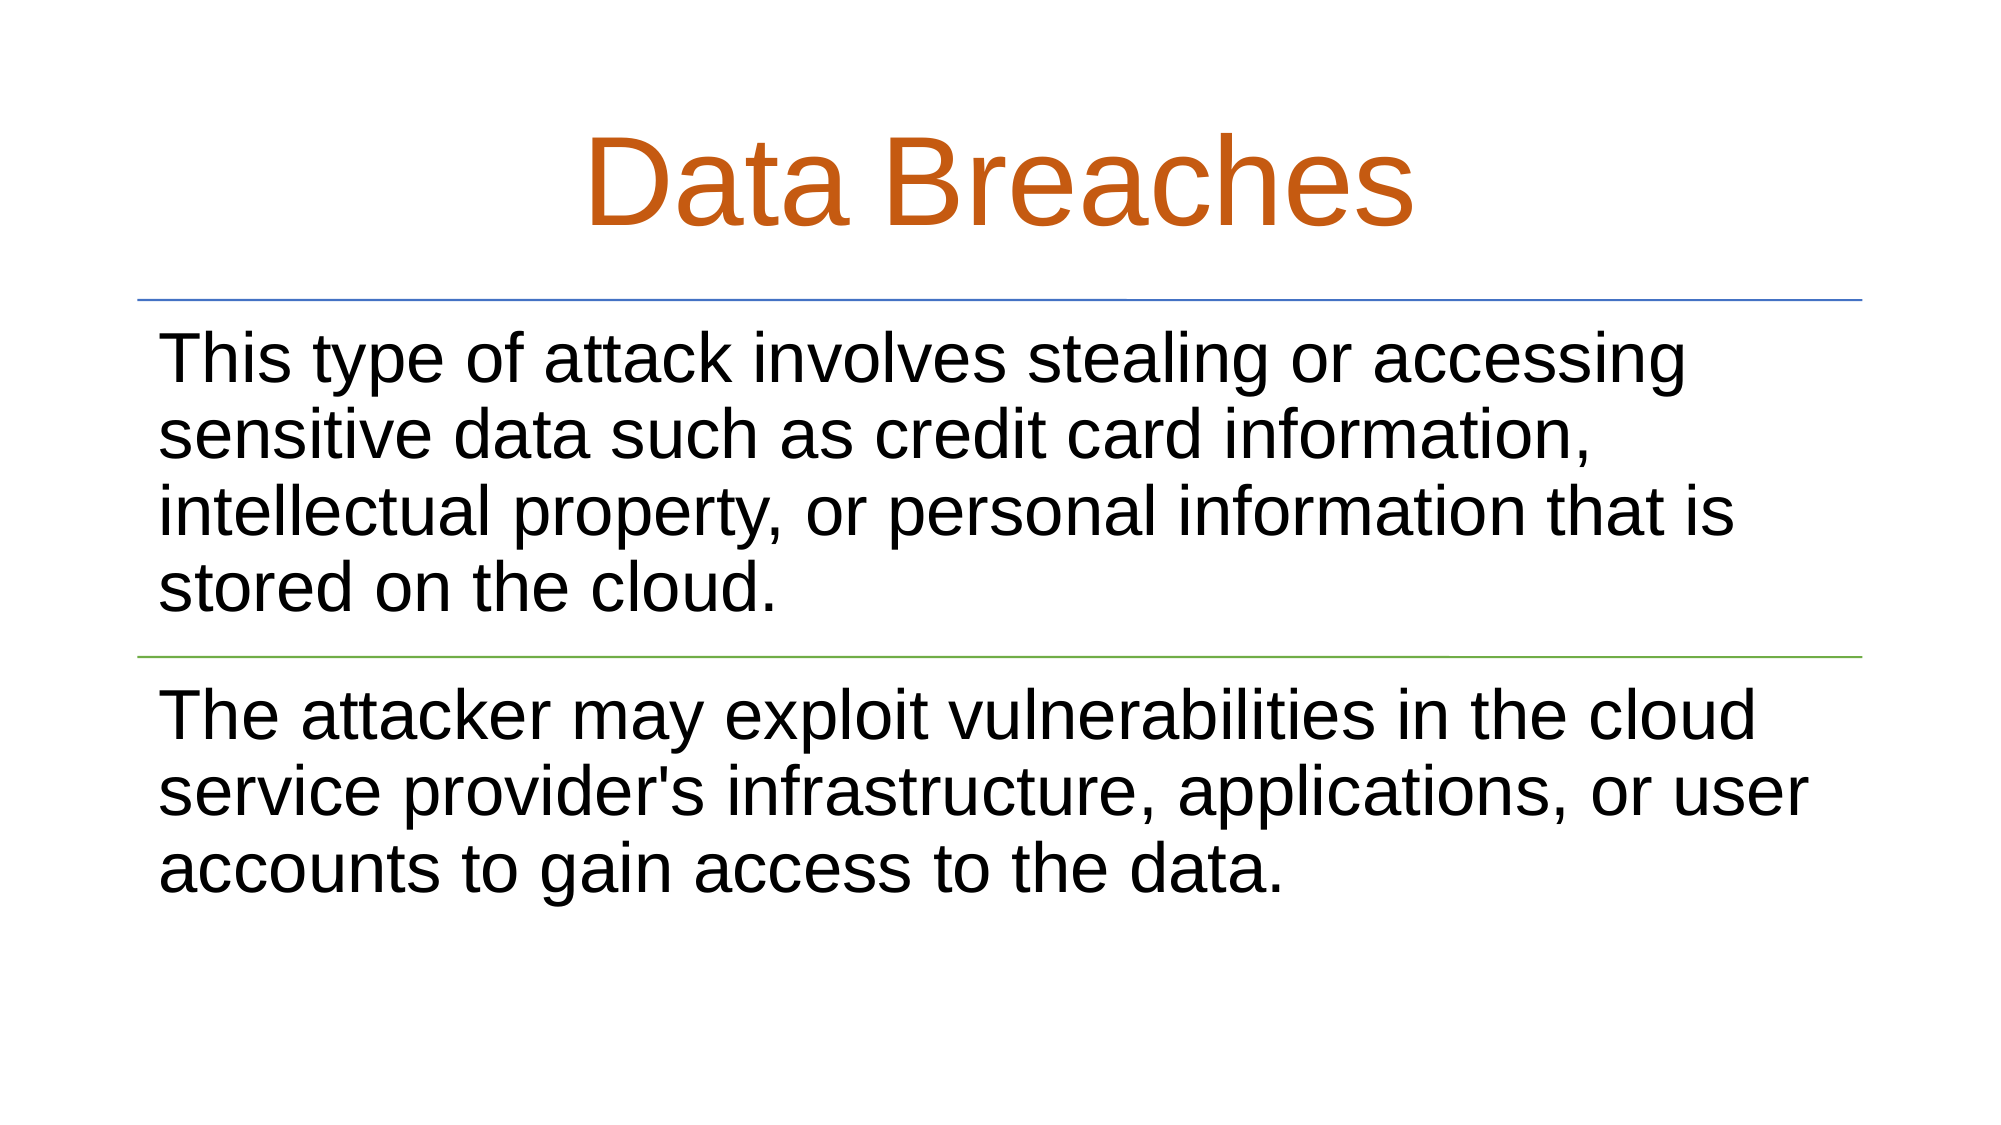

# Data Breaches
This type of attack involves stealing or accessing sensitive data such as credit card information, intellectual property, or personal information that is stored on the cloud.
The attacker may exploit vulnerabilities in the cloud service provider's infrastructure, applications, or user accounts to gain access to the data.